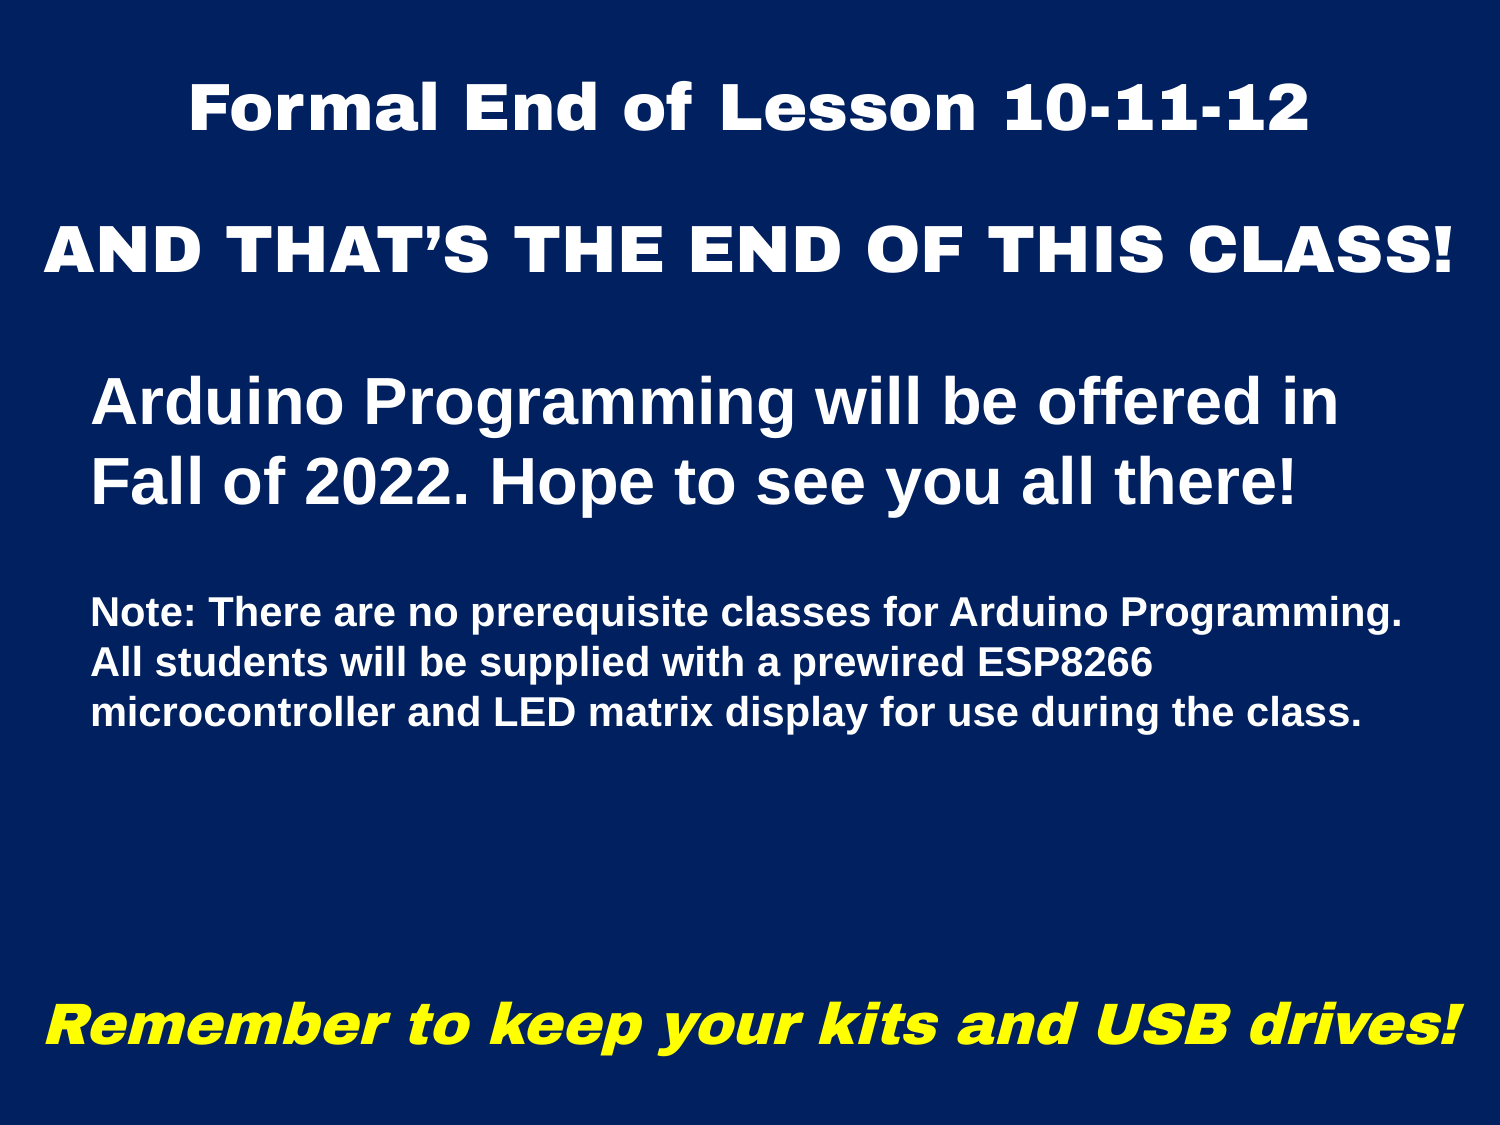

# Formal End of Lesson 10-11-12
AND THAT’S THE END OF THIS CLASS!
Arduino Programming will be offered in Fall of 2022. Hope to see you all there!

Note: There are no prerequisite classes for Arduino Programming. All students will be supplied with a prewired ESP8266 microcontroller and LED matrix display for use during the class.
Remember to keep your kits and USB drives!